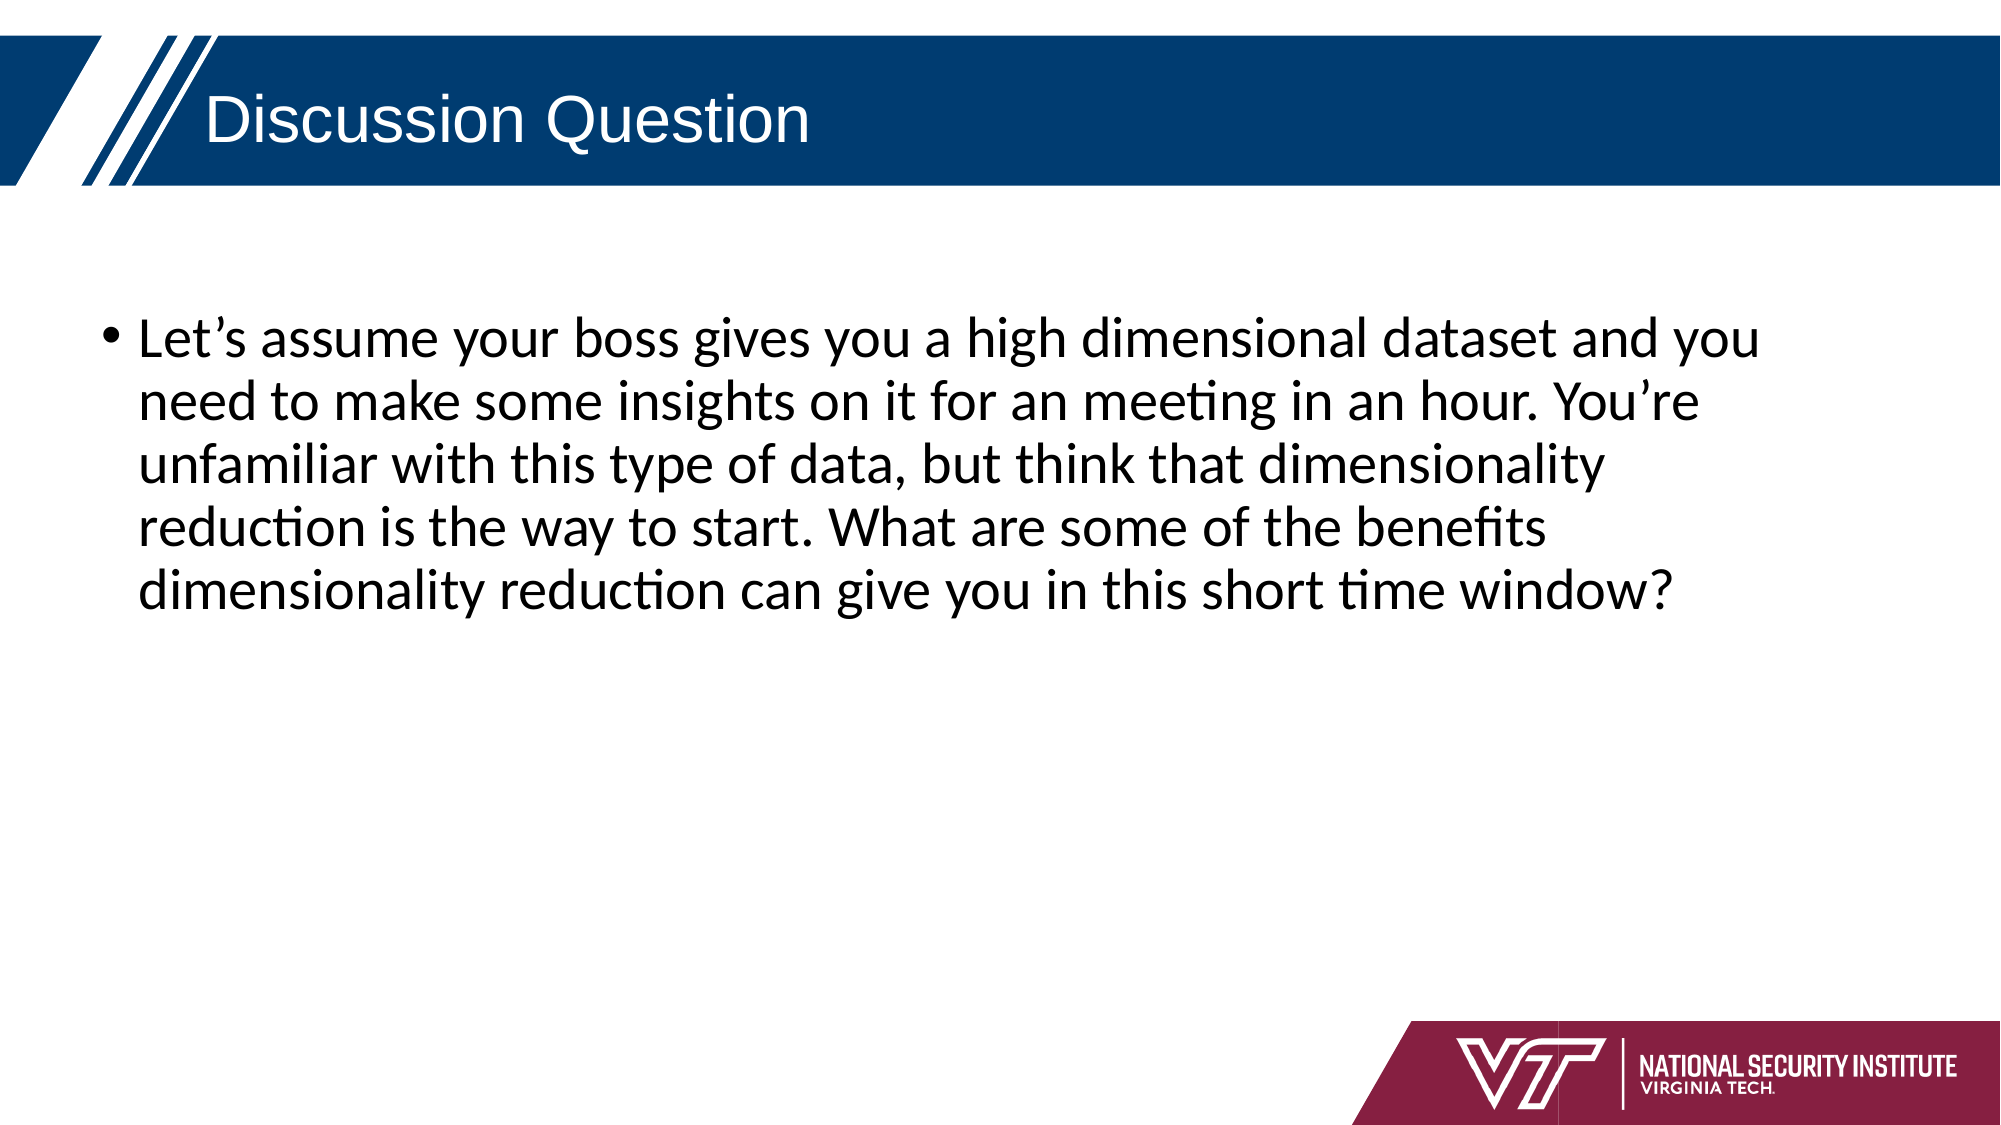

# Discussion Question
Let’s assume your boss gives you a high dimensional dataset and you need to make some insights on it for an meeting in an hour. You’re unfamiliar with this type of data, but think that dimensionality reduction is the way to start. What are some of the benefits dimensionality reduction can give you in this short time window?